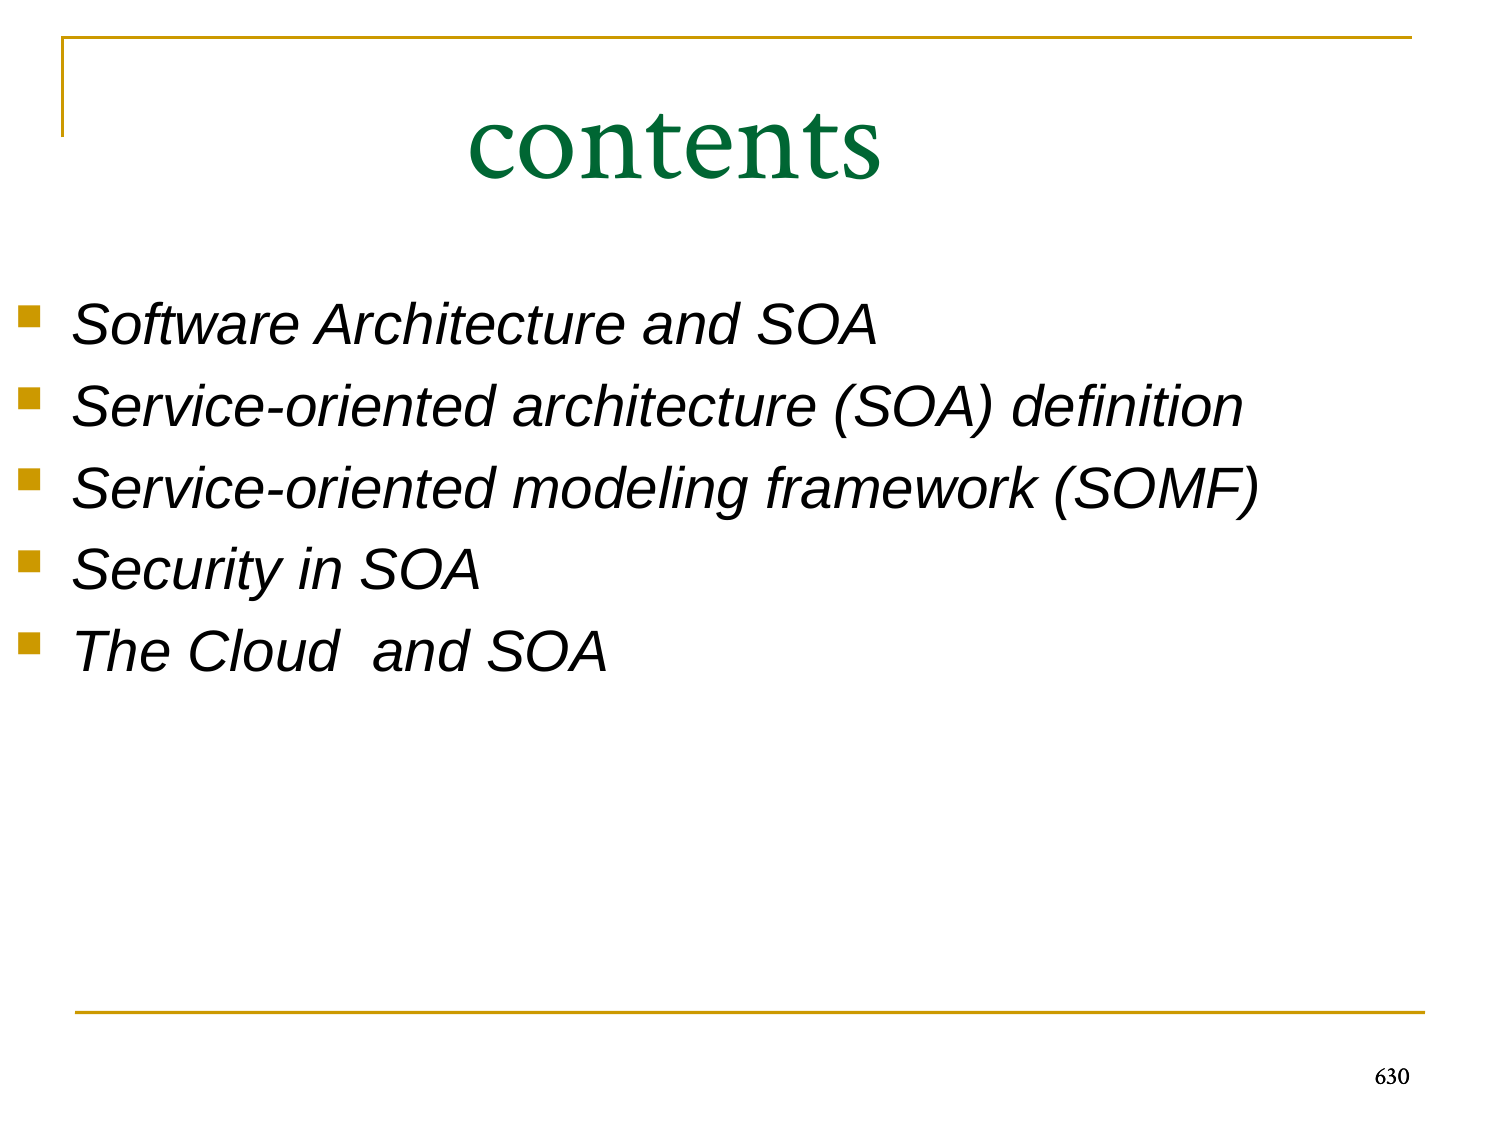

contents
Software Architecture and SOA
Service-oriented architecture (SOA) definition
Service-oriented modeling framework (SOMF)
Security in SOA
The Cloud  and SOA
630
630